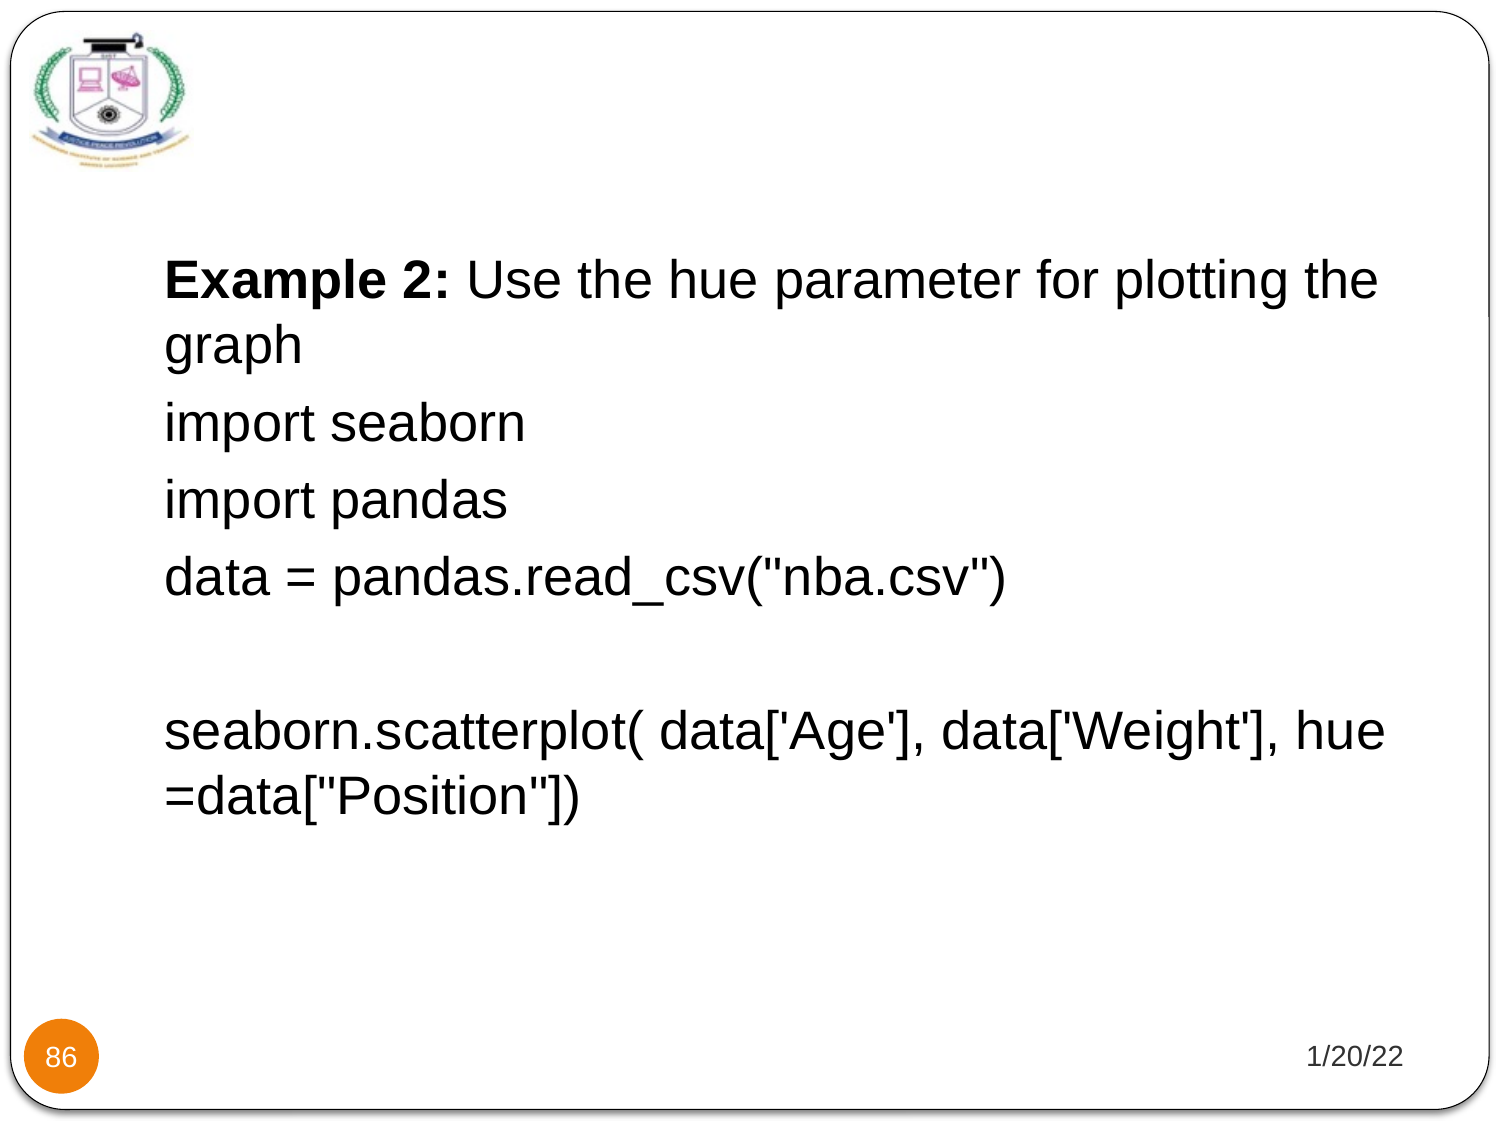

#
Example 2: Use the hue parameter for plotting the graph
import seaborn
import pandas
data = pandas.read_csv("nba.csv")

seaborn.scatterplot( data['Age'], data['Weight'], hue =data["Position"])

1/20/22
86